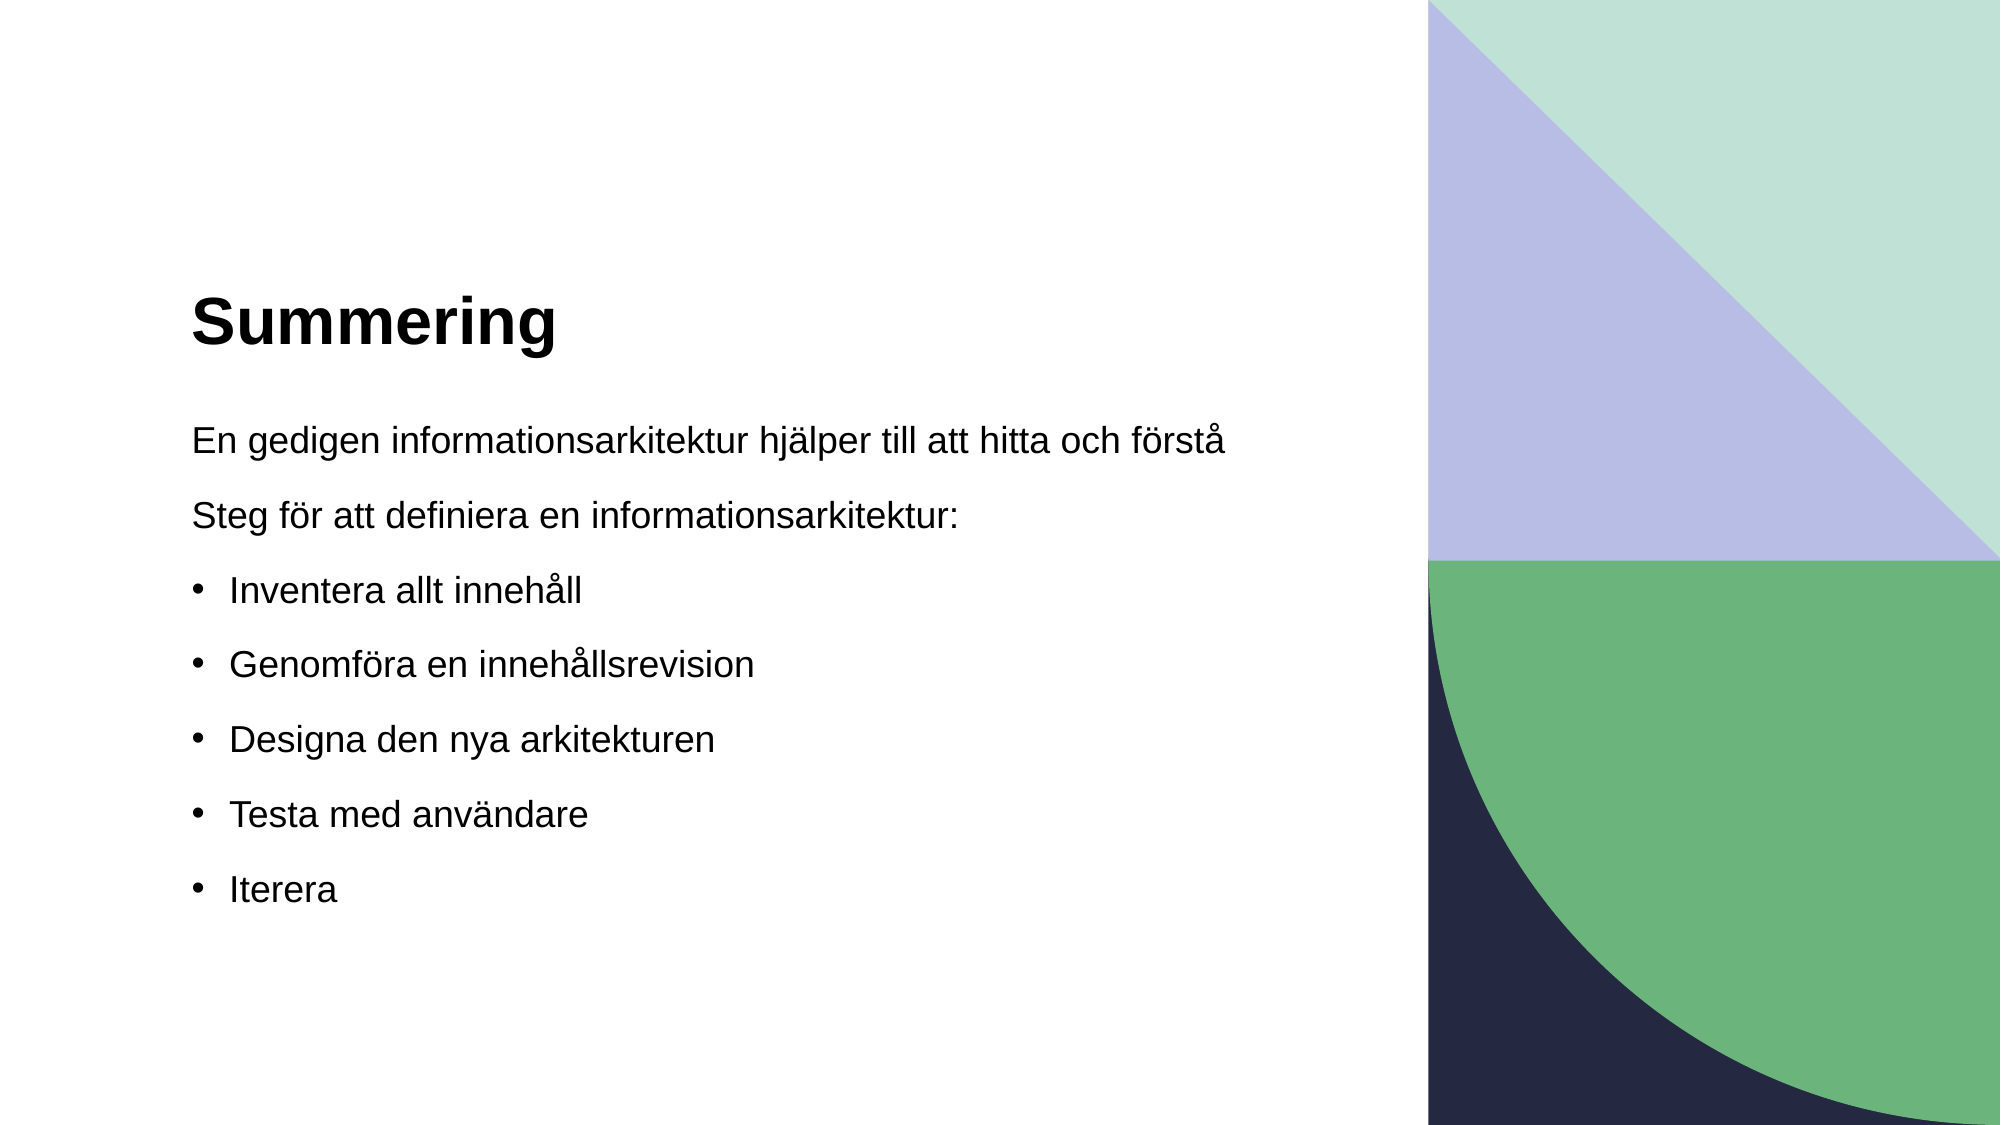

# Summering
En gedigen informationsarkitektur hjälper till att hitta och förstå
Steg för att definiera en informationsarkitektur:
Inventera allt innehåll
Genomföra en innehållsrevision
Designa den nya arkitekturen
Testa med användare
Iterera